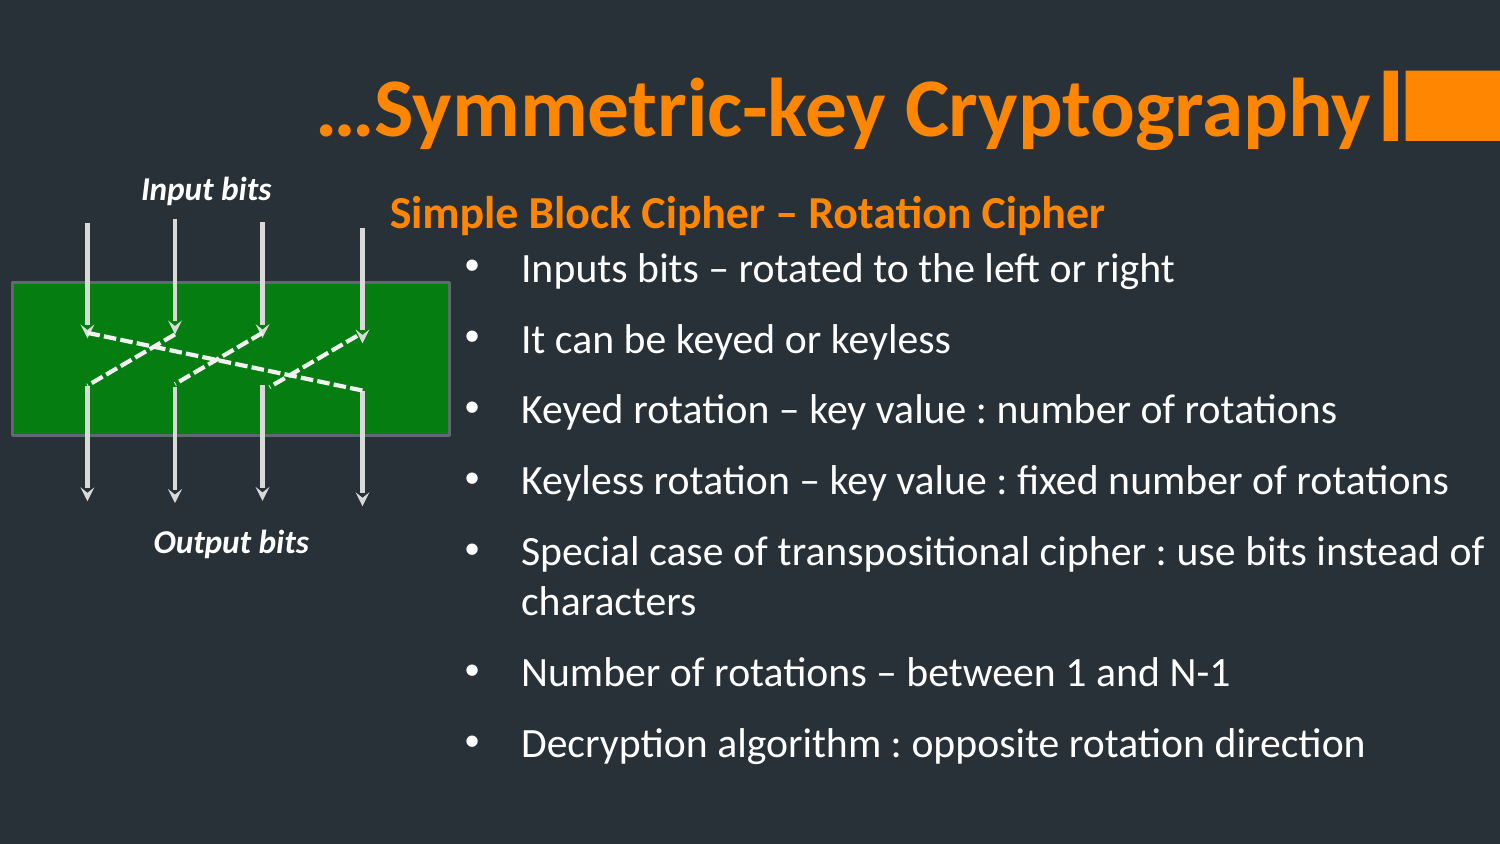

# …Symmetric-key Cryptography
Input bits

Output bits
Simple Block Cipher – Rotation Cipher
Inputs bits – rotated to the left or right
It can be keyed or keyless
Keyed rotation – key value : number of rotations
Keyless rotation – key value : fixed number of rotations
Special case of transpositional cipher : use bits instead of characters
Number of rotations – between 1 and N-1
Decryption algorithm : opposite rotation direction